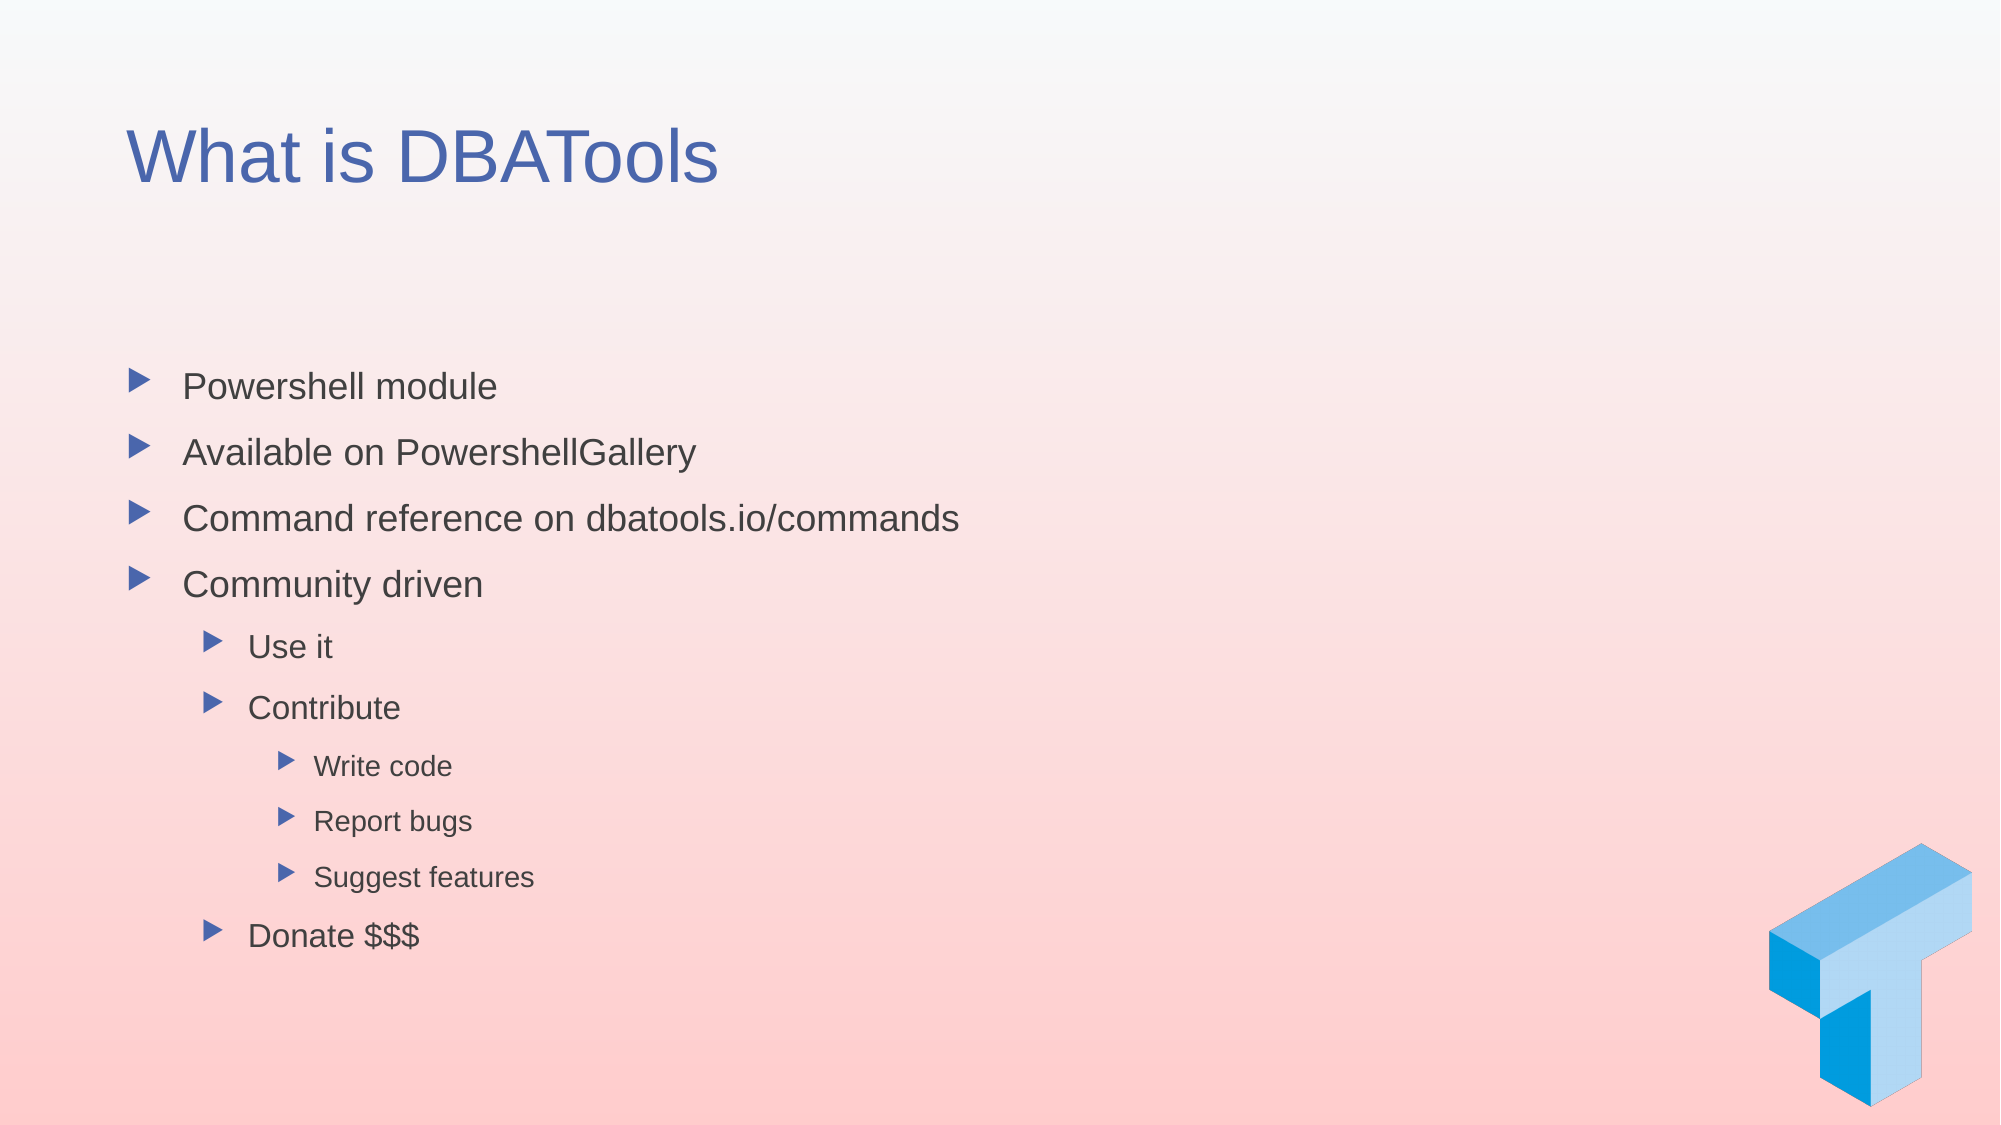

# What is DBATools
Powershell module
Available on PowershellGallery
Command reference on dbatools.io/commands
Community driven
Use it
Contribute
Write code
Report bugs
Suggest features
Donate $$$